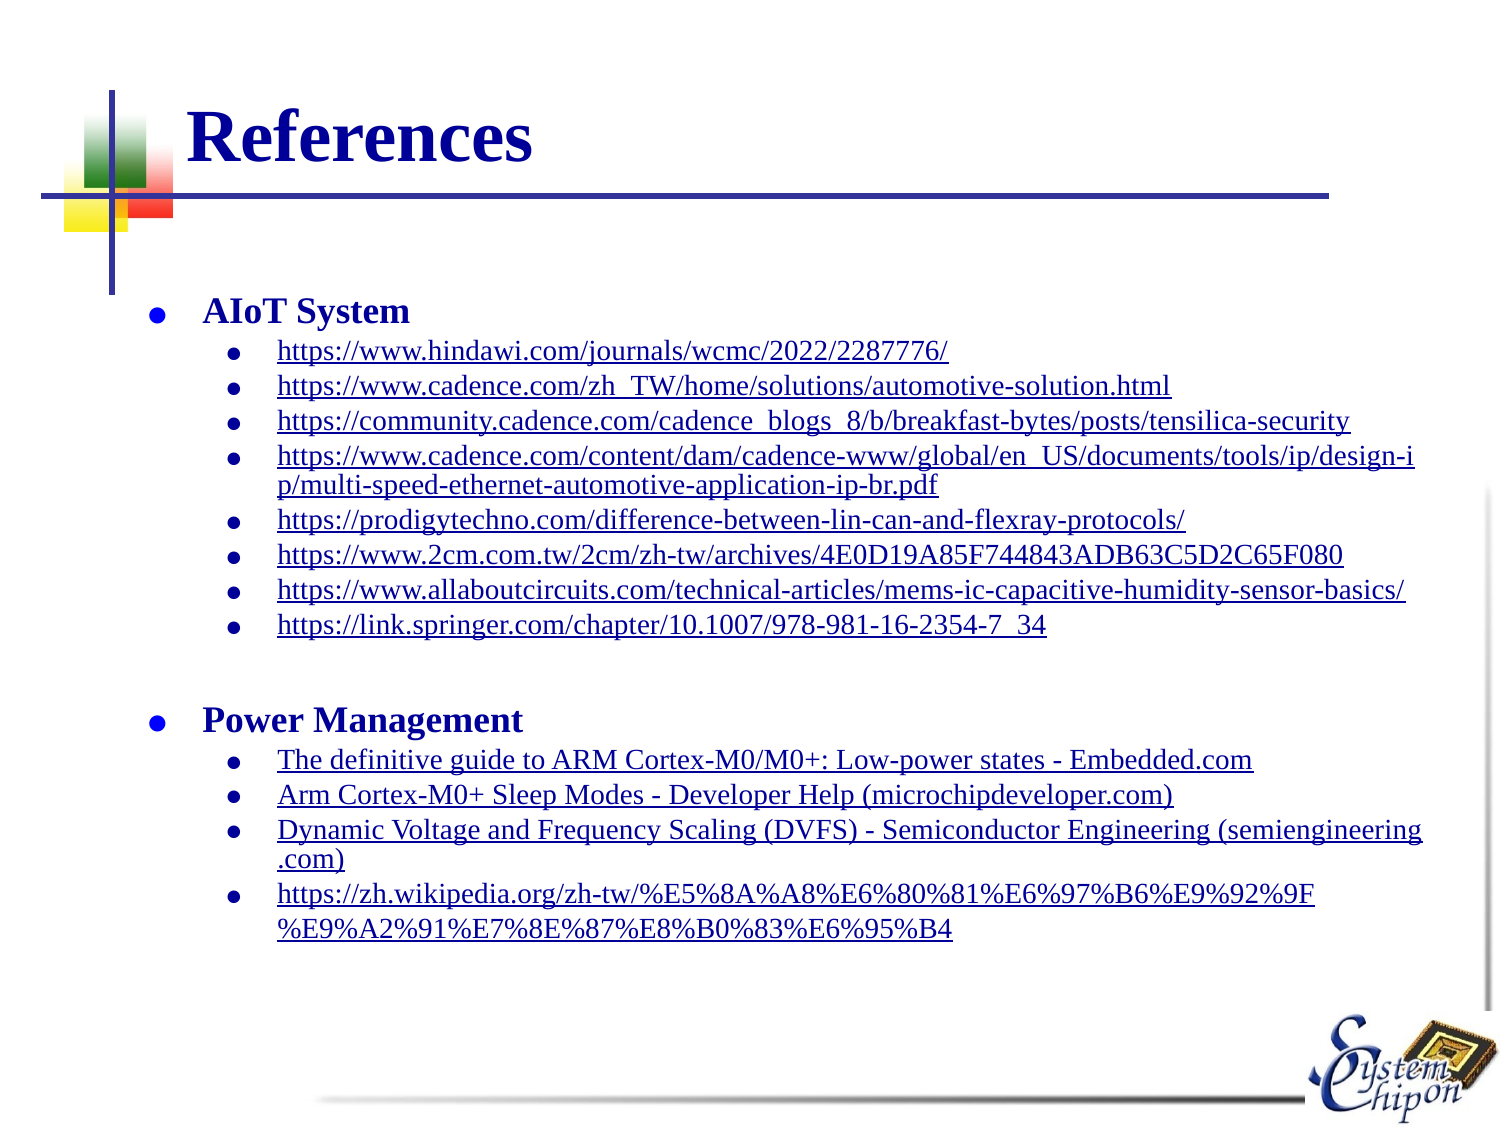

# References
AIoT System
https://www.hindawi.com/journals/wcmc/2022/2287776/
https://www.cadence.com/zh_TW/home/solutions/automotive-solution.html
https://community.cadence.com/cadence_blogs_8/b/breakfast-bytes/posts/tensilica-security
https://www.cadence.com/content/dam/cadence-www/global/en_US/documents/tools/ip/design-ip/multi-speed-ethernet-automotive-application-ip-br.pdf
https://prodigytechno.com/difference-between-lin-can-and-flexray-protocols/
https://www.2cm.com.tw/2cm/zh-tw/archives/4E0D19A85F744843ADB63C5D2C65F080
https://www.allaboutcircuits.com/technical-articles/mems-ic-capacitive-humidity-sensor-basics/
https://link.springer.com/chapter/10.1007/978-981-16-2354-7_34

Power Management
The definitive guide to ARM Cortex-M0/M0+: Low-power states - Embedded.com
Arm Cortex-M0+ Sleep Modes - Developer Help (microchipdeveloper.com)
Dynamic Voltage and Frequency Scaling (DVFS) - Semiconductor Engineering (semiengineering.com)
https://zh.wikipedia.org/zh-tw/%E5%8A%A8%E6%80%81%E6%97%B6%E9%92%9F%E9%A2%91%E7%8E%87%E8%B0%83%E6%95%B4